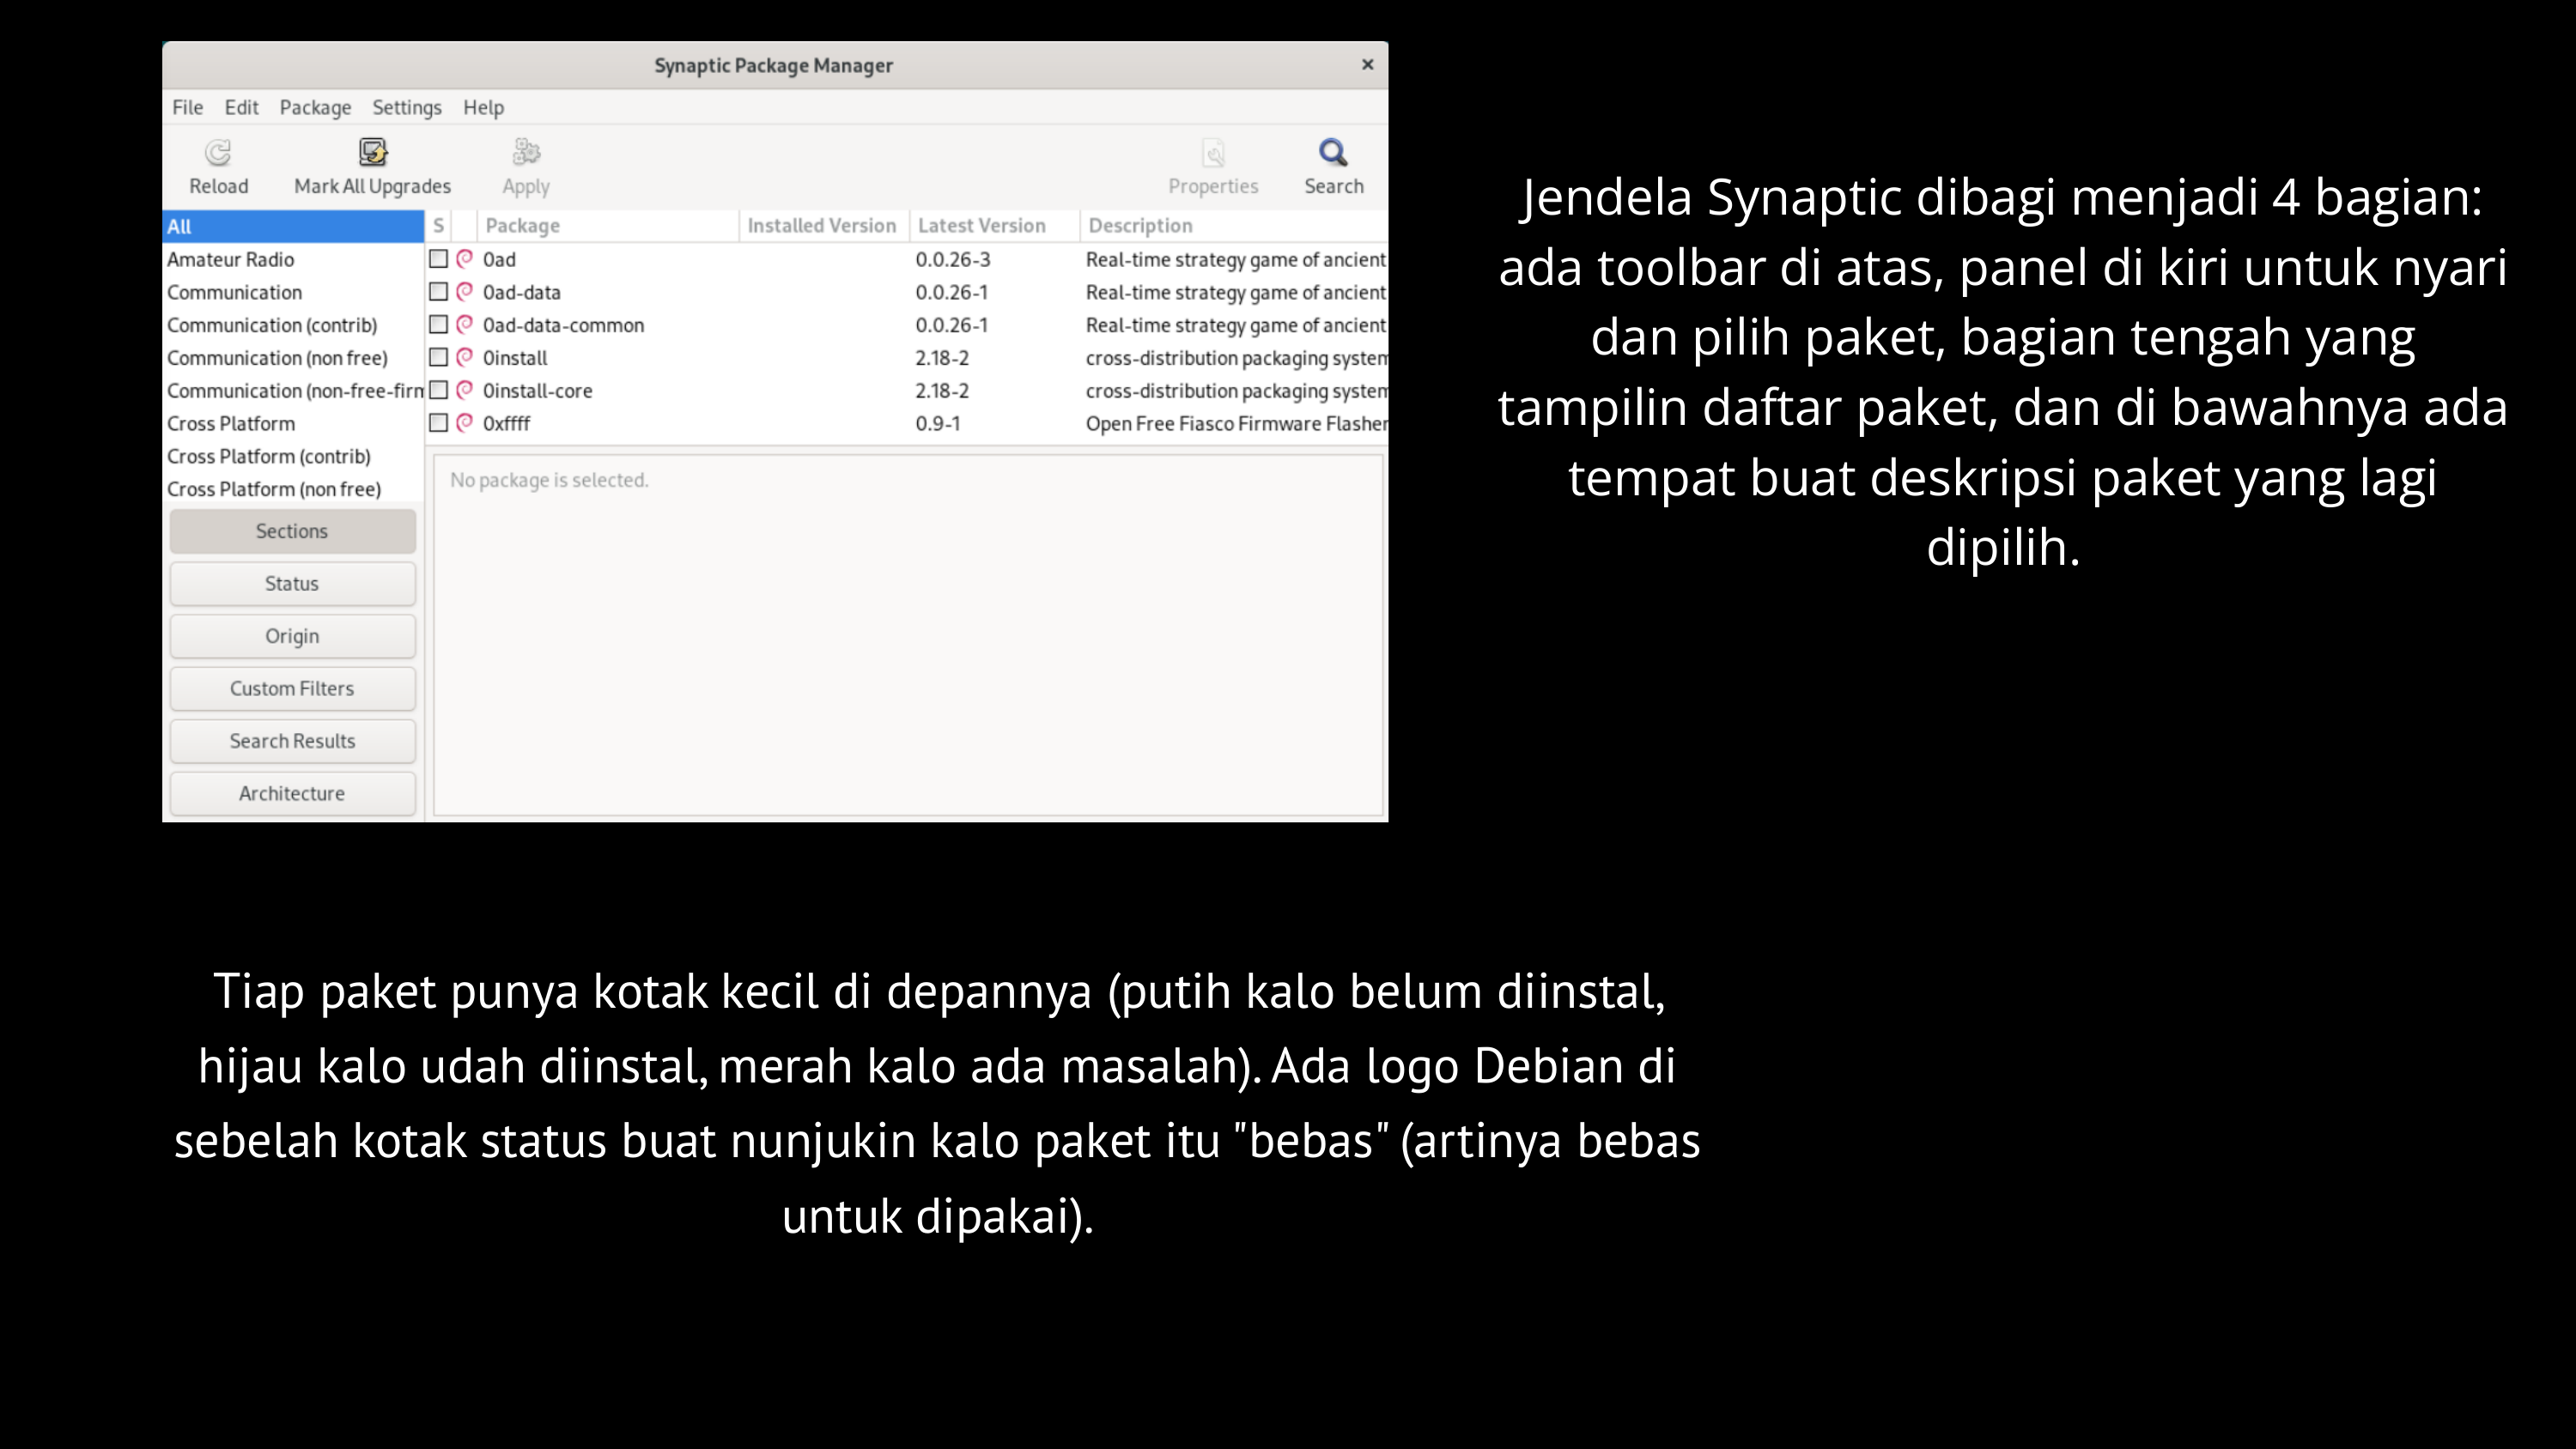

Jendela Synaptic dibagi menjadi 4 bagian: ada toolbar di atas, panel di kiri untuk nyari dan pilih paket, bagian tengah yang tampilin daftar paket, dan di bawahnya ada tempat buat deskripsi paket yang lagi dipilih.

Tiap paket punya kotak kecil di depannya (putih kalo belum diinstal, hijau kalo udah diinstal, merah kalo ada masalah). Ada logo Debian di sebelah kotak status buat nunjukin kalo paket itu "bebas" (artinya bebas untuk dipakai).